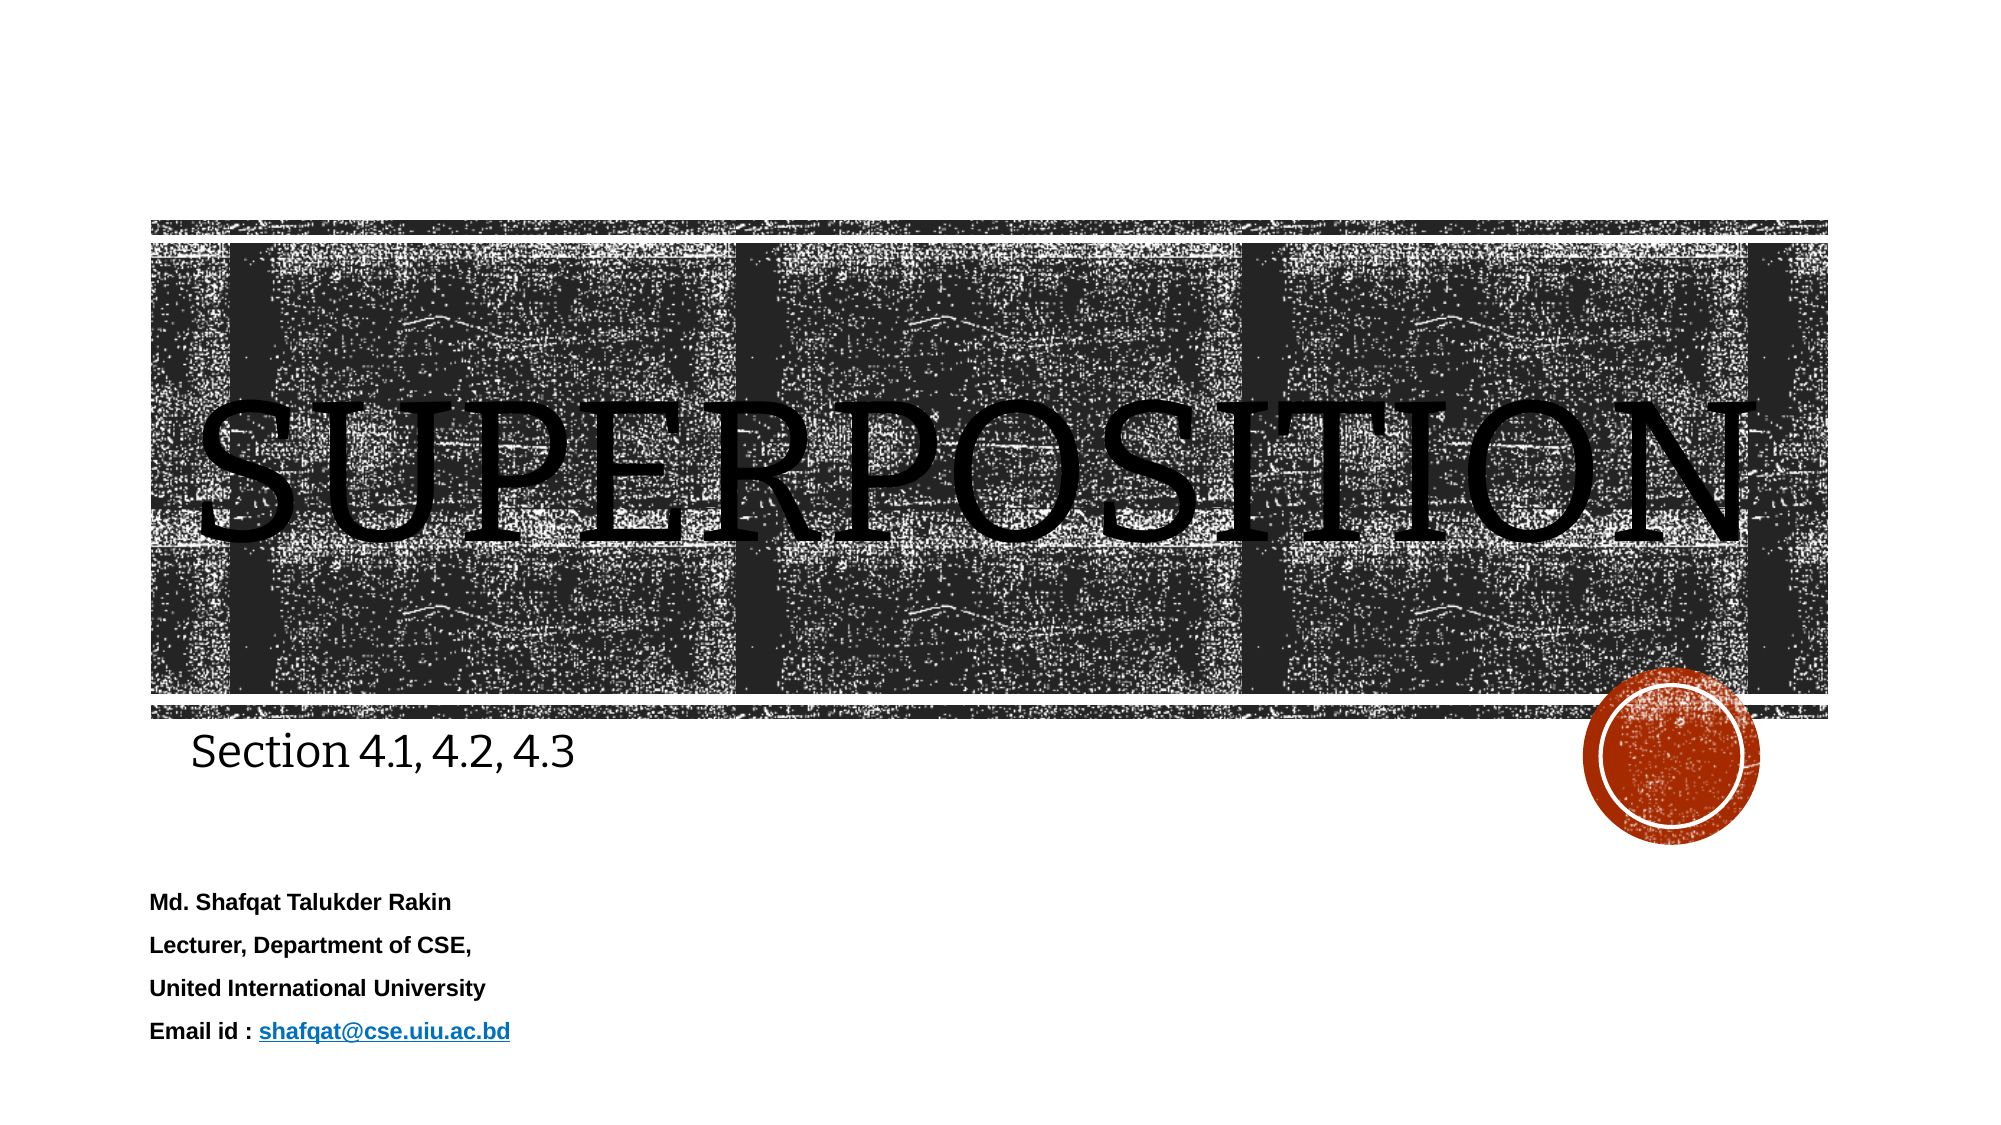

# Superposition
Section 4.1, 4.2, 4.3
Md. Shafqat Talukder Rakin
Lecturer, Department of CSE,
United International University
Email id : shafqat@cse.uiu.ac.bd